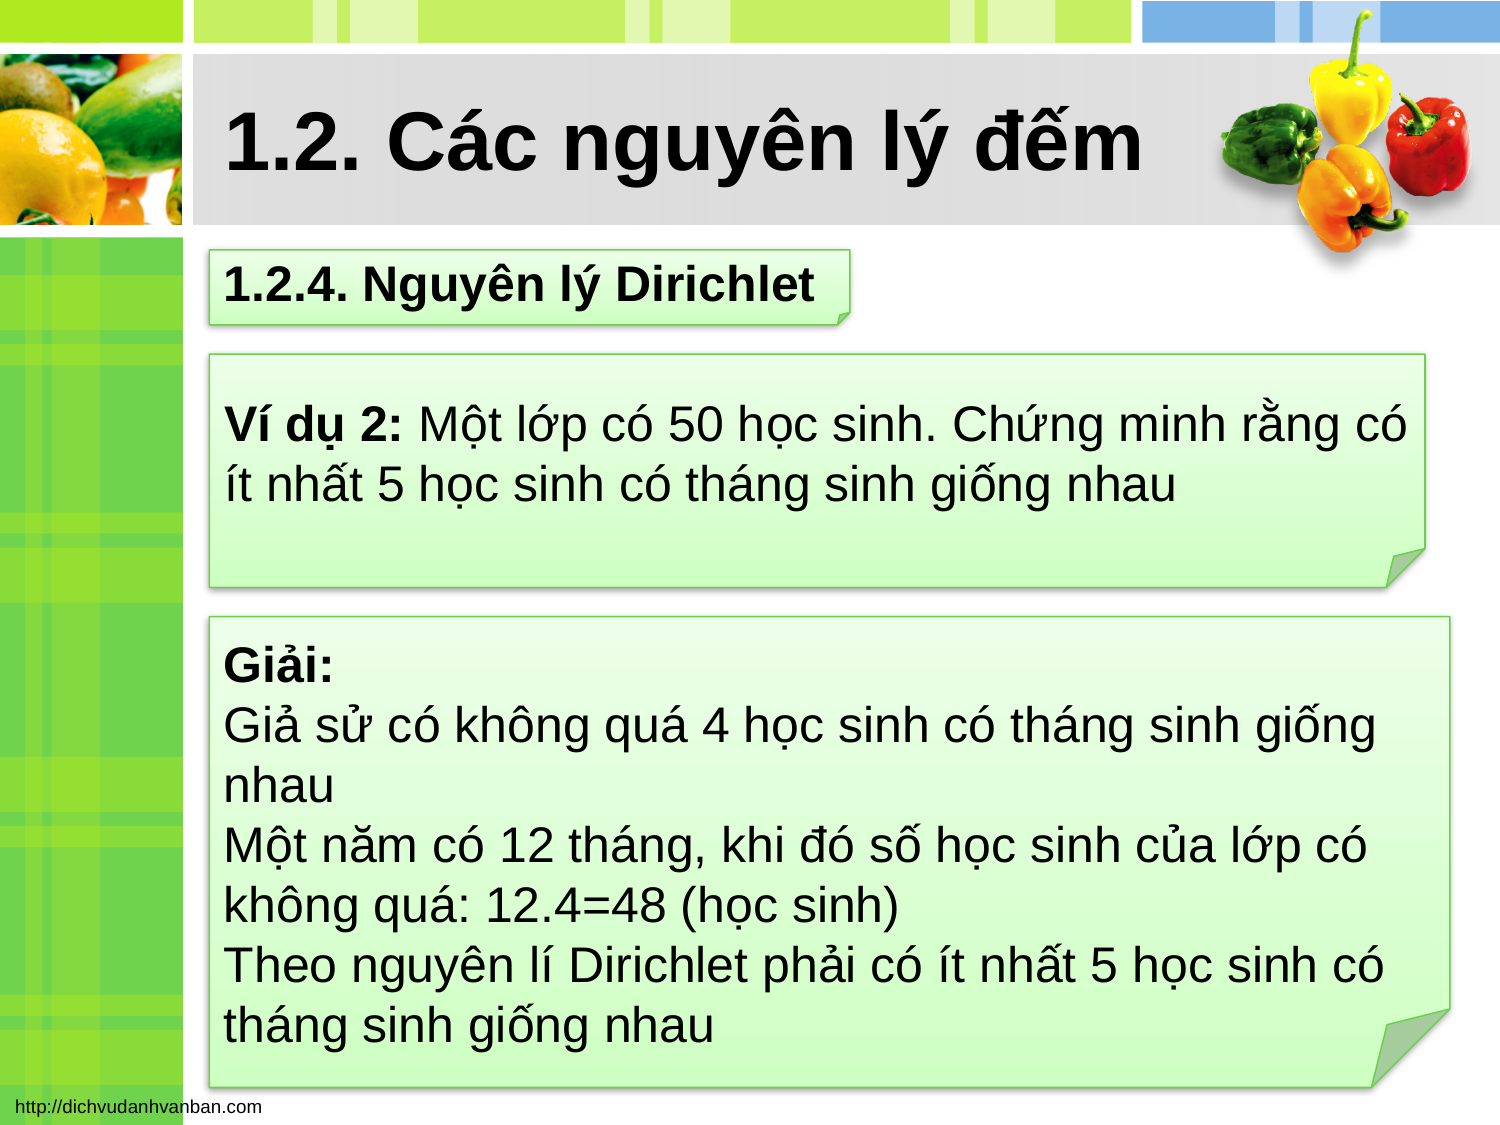

# 1.2. Các nguyên lý đếm
1.2.4. Nguyên lý Dirichlet
Ví dụ 2: Một lớp có 50 học sinh. Chứng minh rằng có ít nhất 5 học sinh có tháng sinh giống nhau

Giải: 
Giả sử có không quá 4 học sinh có tháng sinh giống nhau 
Một năm có 12 tháng, khi đó số học sinh của lớp có không quá: 12.4=48 (học sinh)
Theo nguyên lí Dirichlet phải có ít nhất 5 học sinh có tháng sinh giống nhau